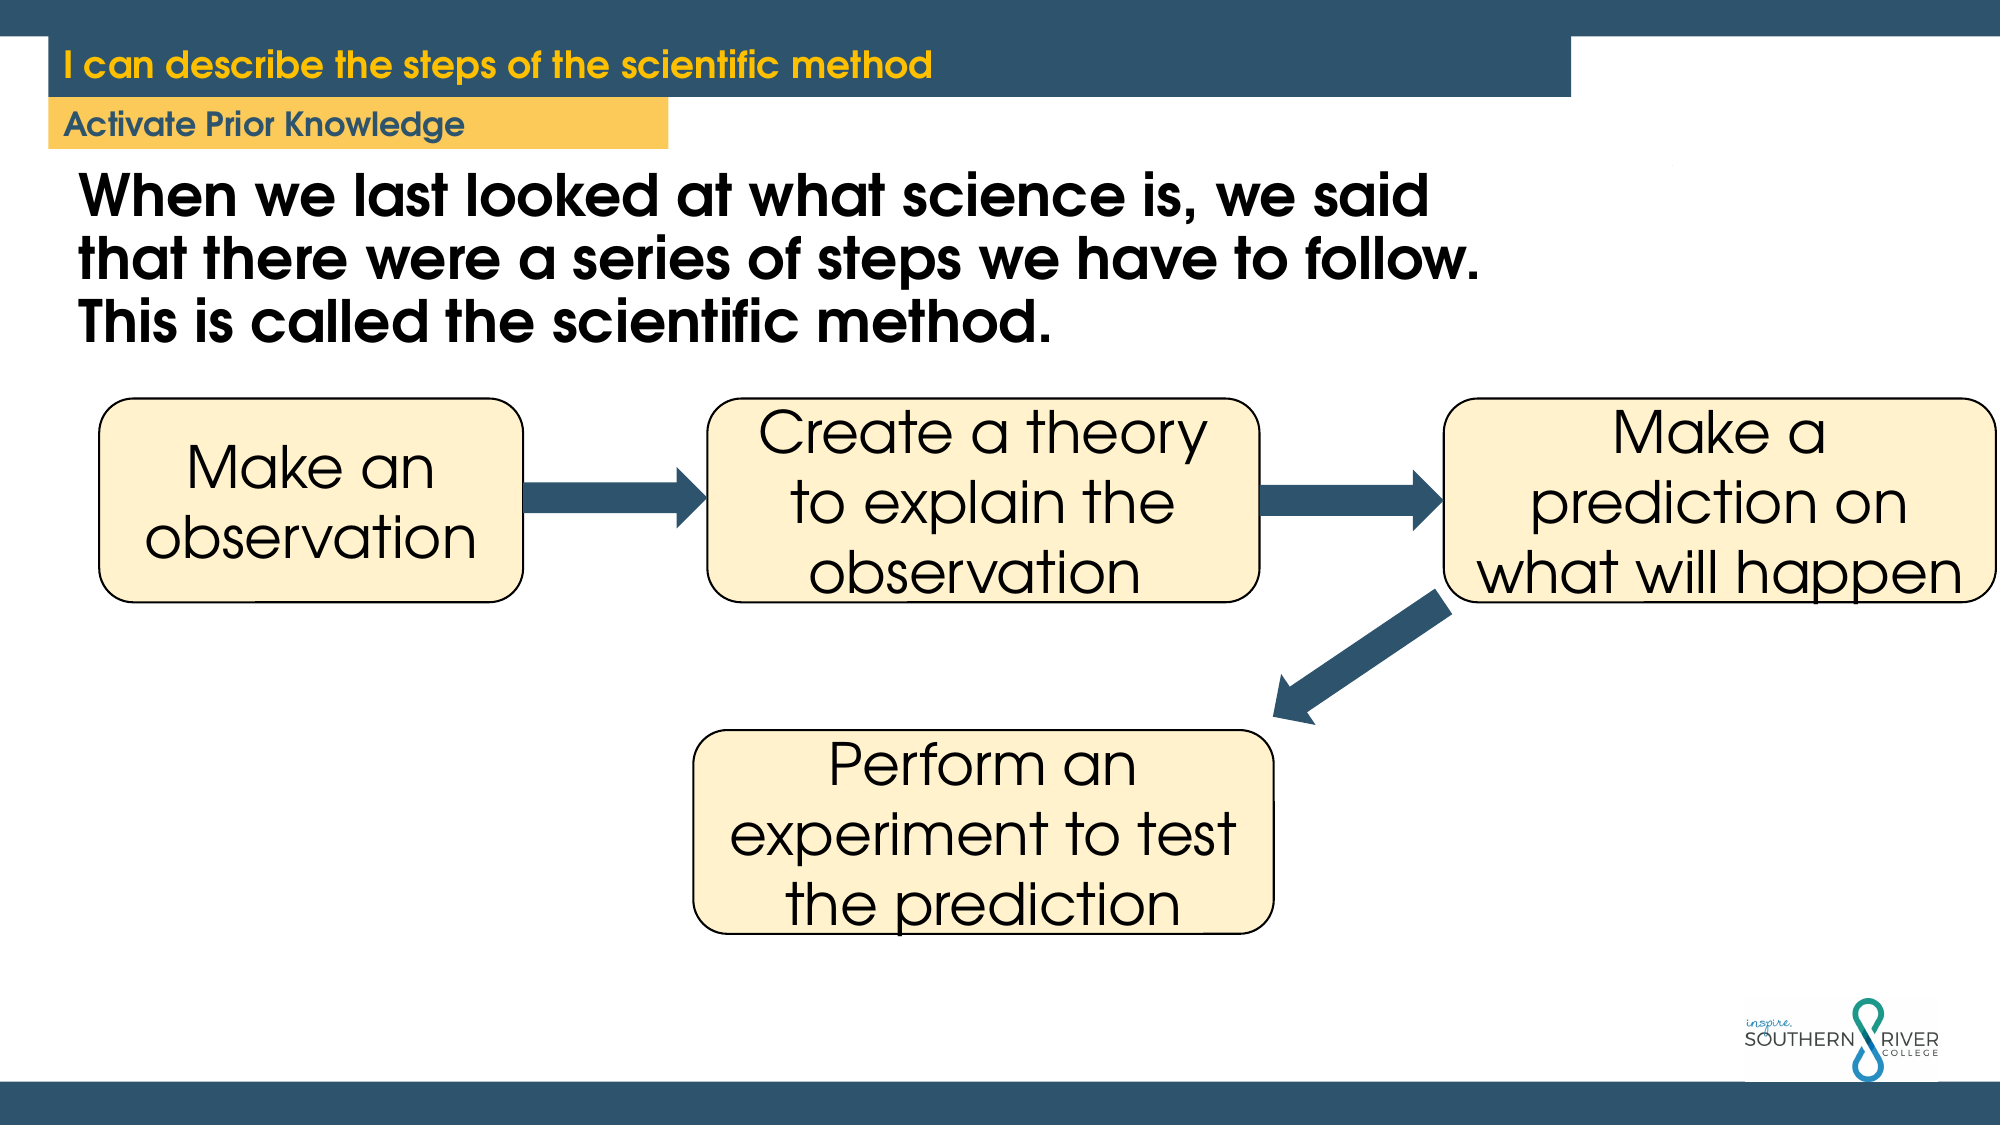

I can describe the steps of the scientific method
When we last looked at what science is, we said that there were a series of steps we have to follow. This is called the scientific method.
Make an observation
Create a theory to explain the observation

Make a prediction on what will happen

Perform an experiment to test the prediction